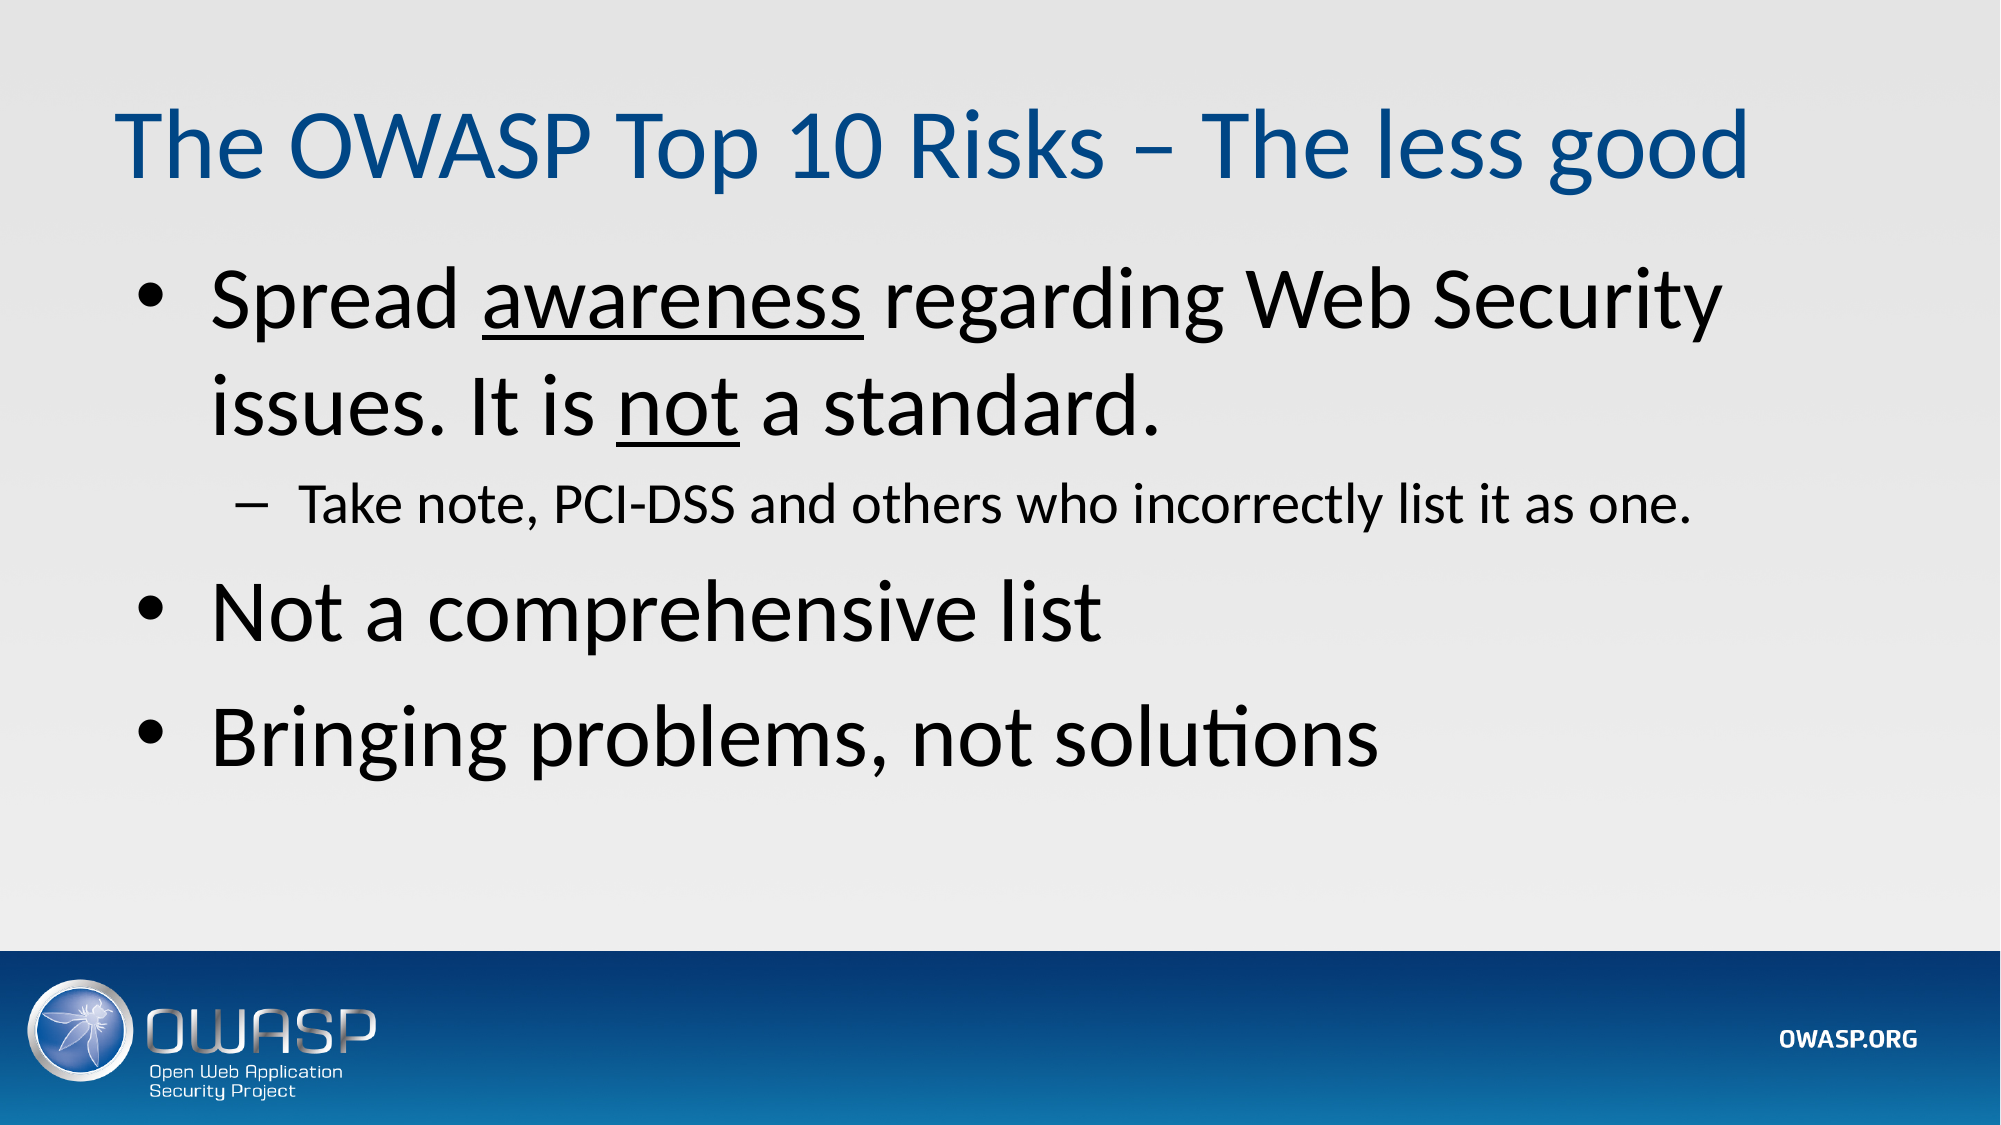

# The OWASP Top 10 Risks – The less good
Spread awareness regarding Web Security issues. It is not a standard.
Take note, PCI-DSS and others who incorrectly list it as one.
Not a comprehensive list
Bringing problems, not solutions